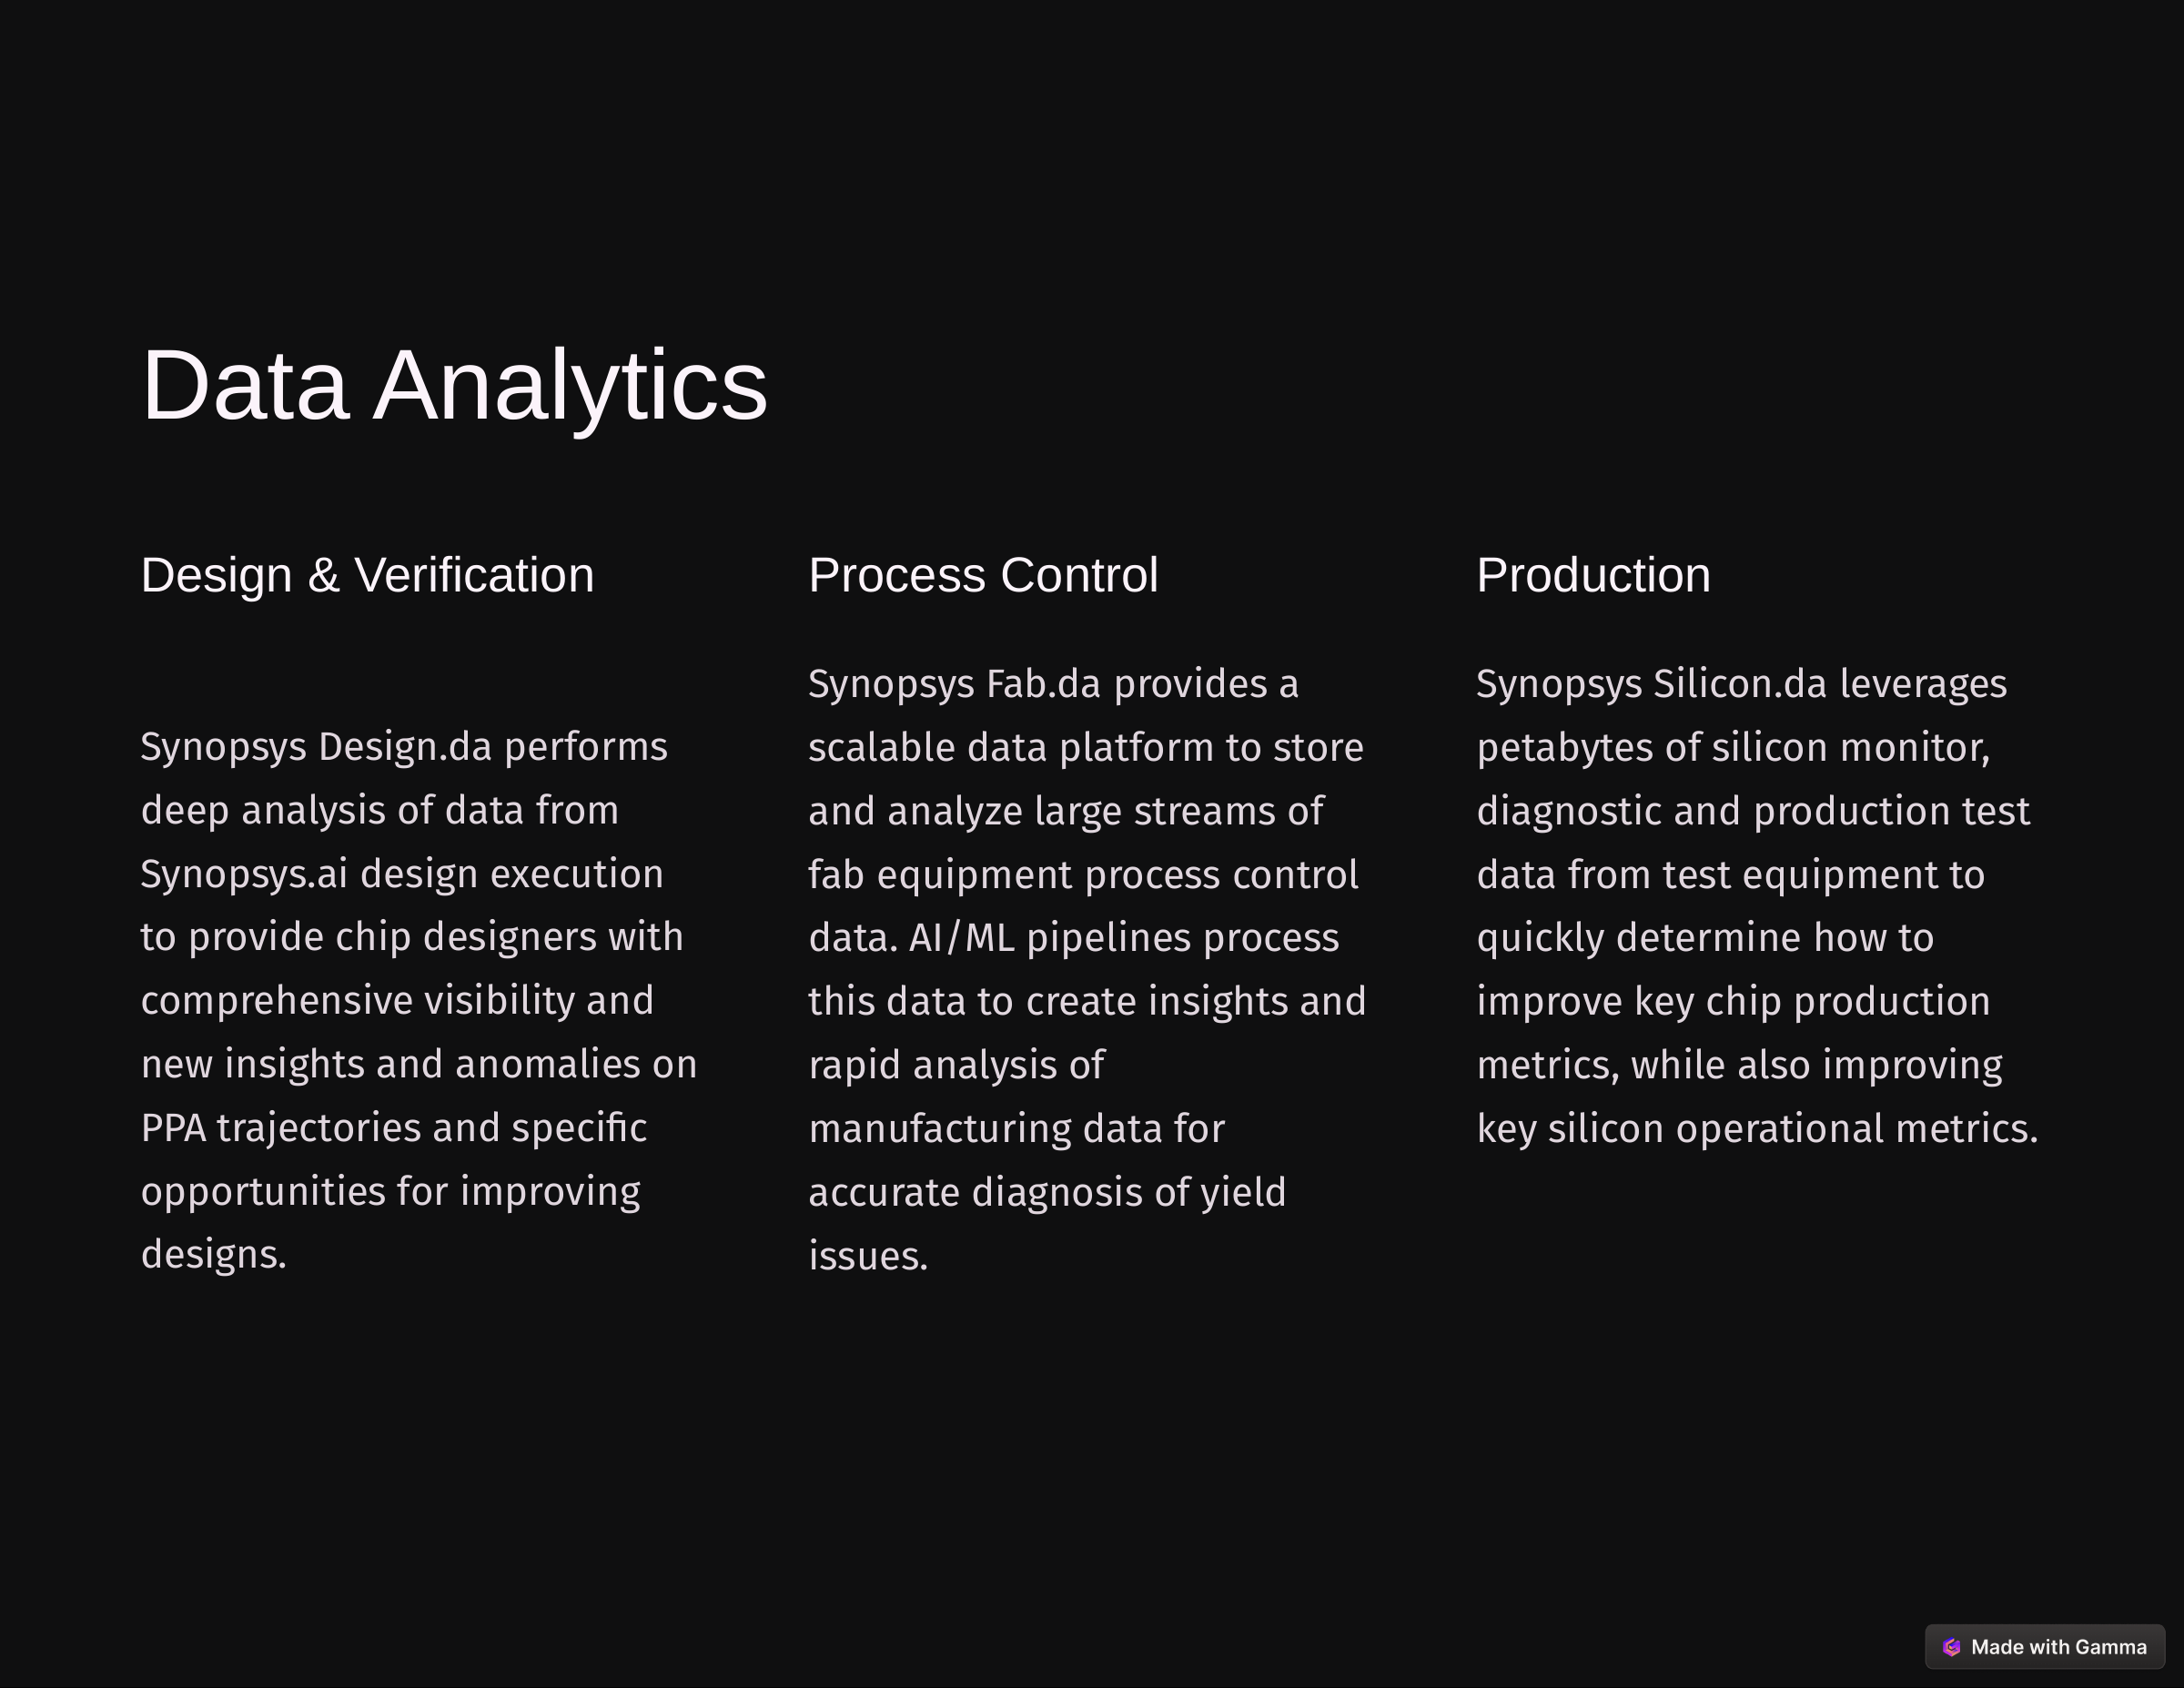

Data Analytics
Design & Verification
Process Control
Production
Synopsys Fab.da provides a scalable data platform to store and analyze large streams of fab equipment process control data. AI/ML pipelines process this data to create insights and rapid analysis of manufacturing data for accurate diagnosis of yield issues.
Synopsys Silicon.da leverages petabytes of silicon monitor, diagnostic and production test data from test equipment to quickly determine how to improve key chip production metrics, while also improving key silicon operational metrics.
Synopsys Design.da performs deep analysis of data from Synopsys.ai design execution to provide chip designers with comprehensive visibility and new insights and anomalies on PPA trajectories and specific opportunities for improving designs.